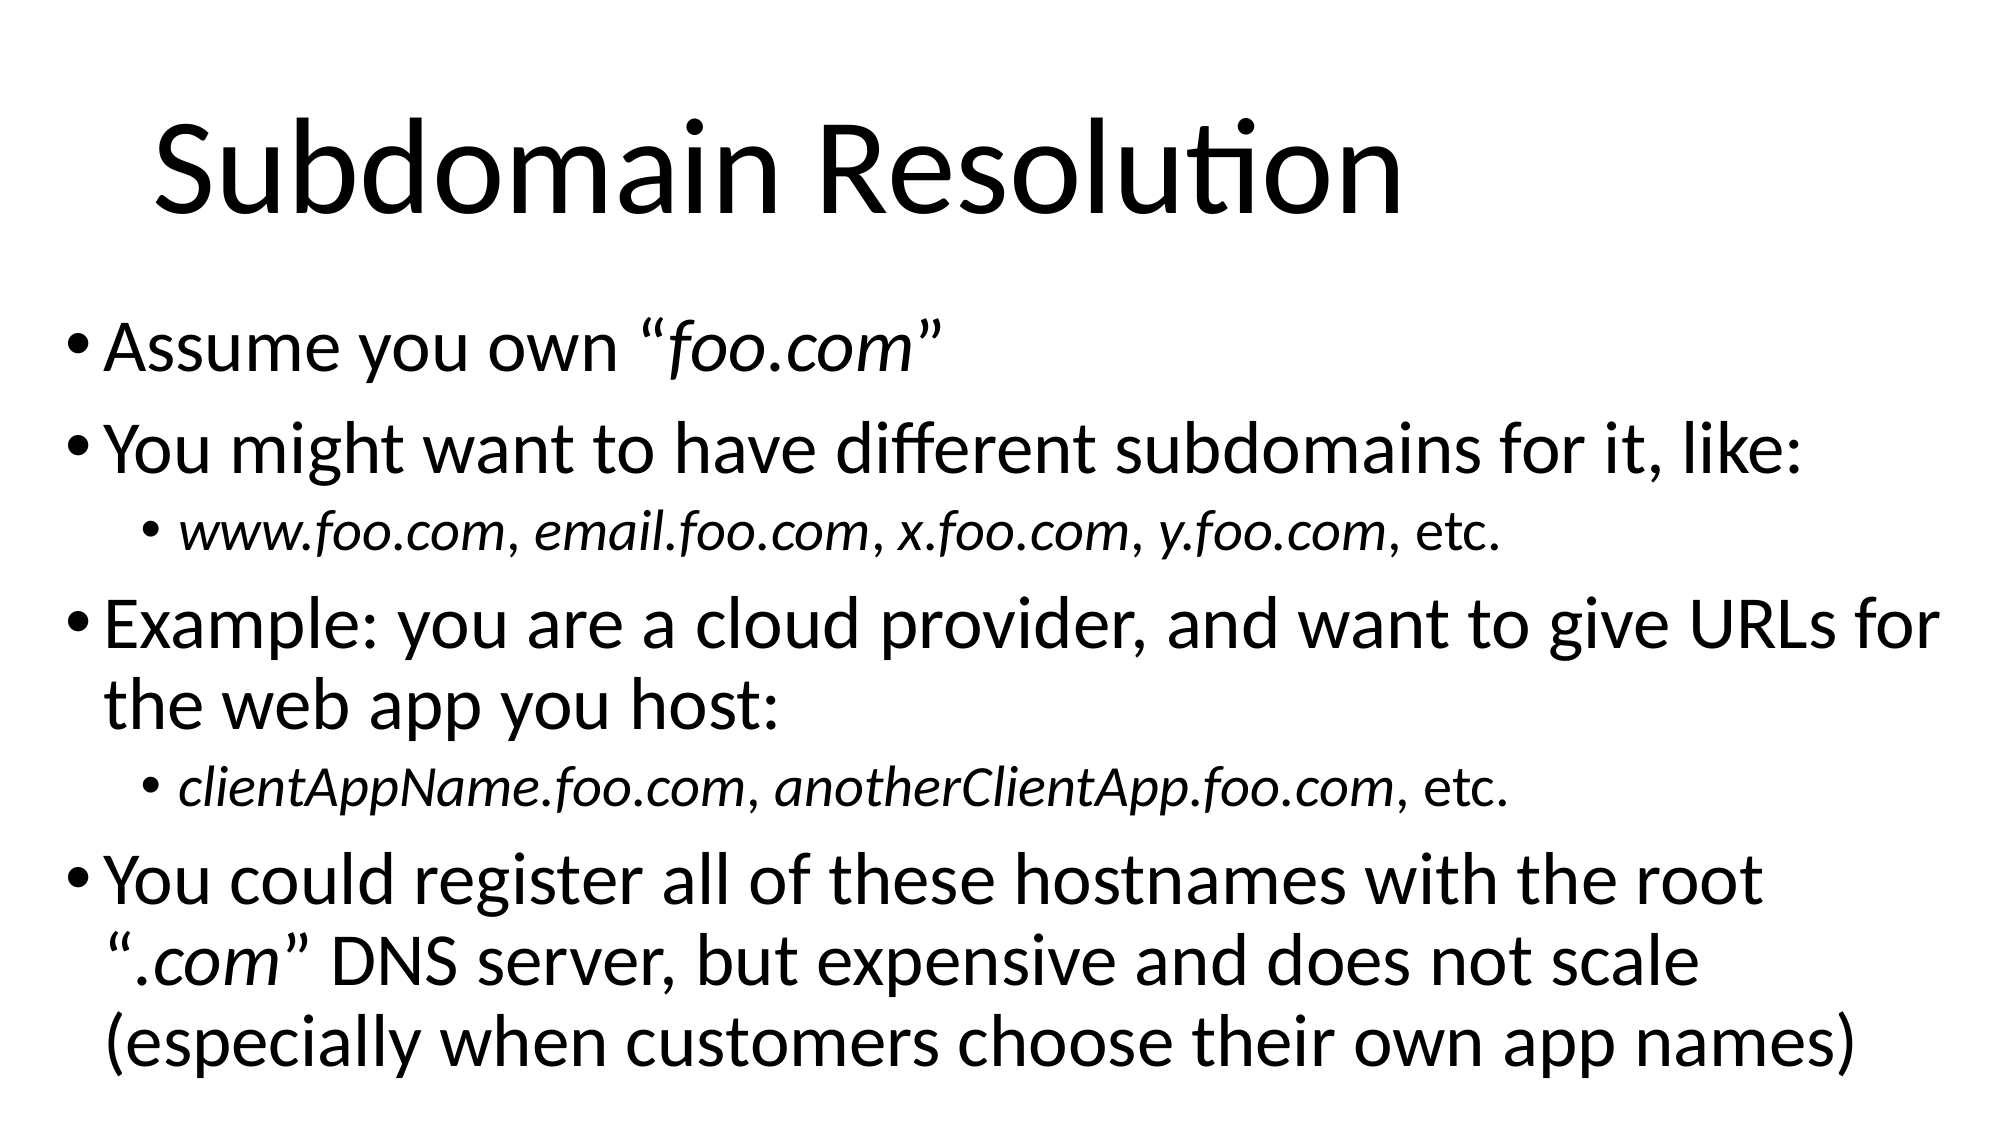

# Subdomain Resolution
Assume you own “foo.com”
You might want to have different subdomains for it, like:
www.foo.com, email.foo.com, x.foo.com, y.foo.com, etc.
Example: you are a cloud provider, and want to give URLs for the web app you host:
clientAppName.foo.com, anotherClientApp.foo.com, etc.
You could register all of these hostnames with the root “.com” DNS server, but expensive and does not scale (especially when customers choose their own app names)